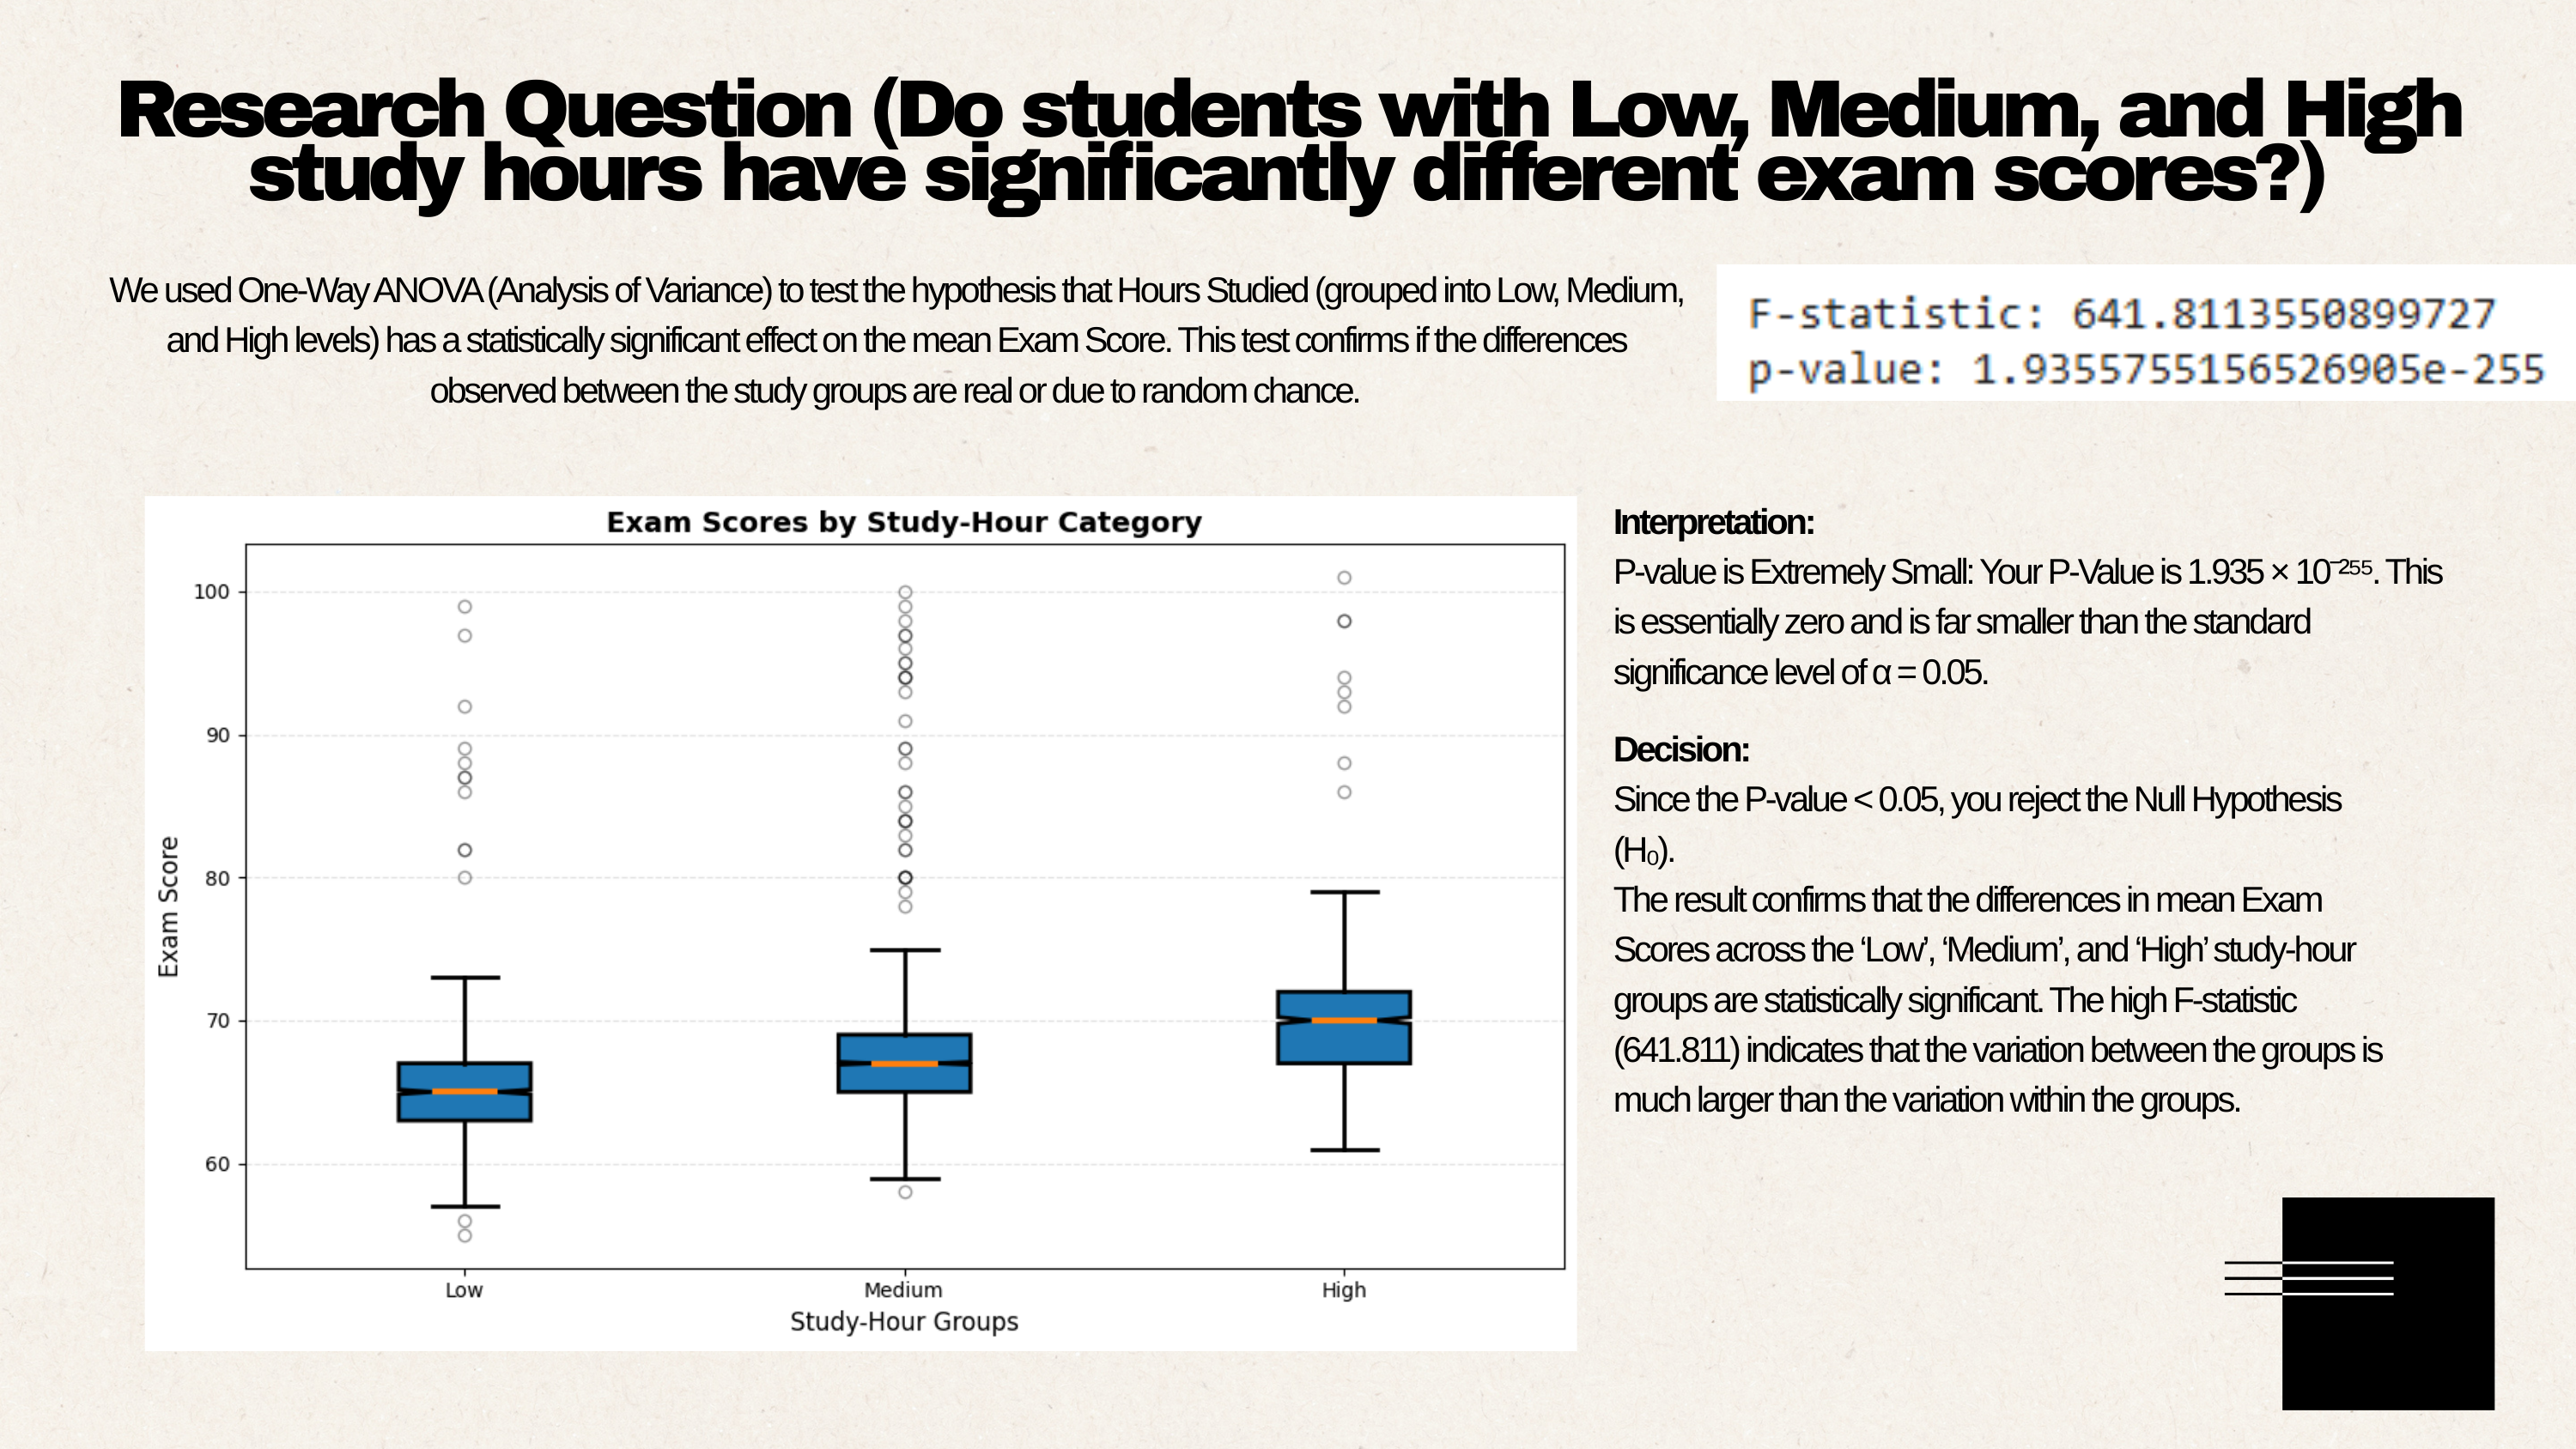

Research Question (Do students with Low, Medium, and High study hours have significantly different exam scores?)
We used One-Way ANOVA (Analysis of Variance) to test the hypothesis that Hours Studied (grouped into Low, Medium, and High levels) has a statistically significant effect on the mean Exam Score. This test confirms if the differences observed between the study groups are real or due to random chance.

Interpretation:
P-value is Extremely Small: Your P-Value is 1.935 × 10⁻²⁵⁵. This is essentially zero and is far smaller than the standard significance level of α = 0.05.

Decision:
Since the P-value < 0.05, you reject the Null Hypothesis (H₀).
The result confirms that the differences in mean Exam Scores across the ‘Low’, ‘Medium’, and ‘High’ study-hour groups are statistically significant. The high F-statistic (641.811) indicates that the variation between the groups is much larger than the variation within the groups.